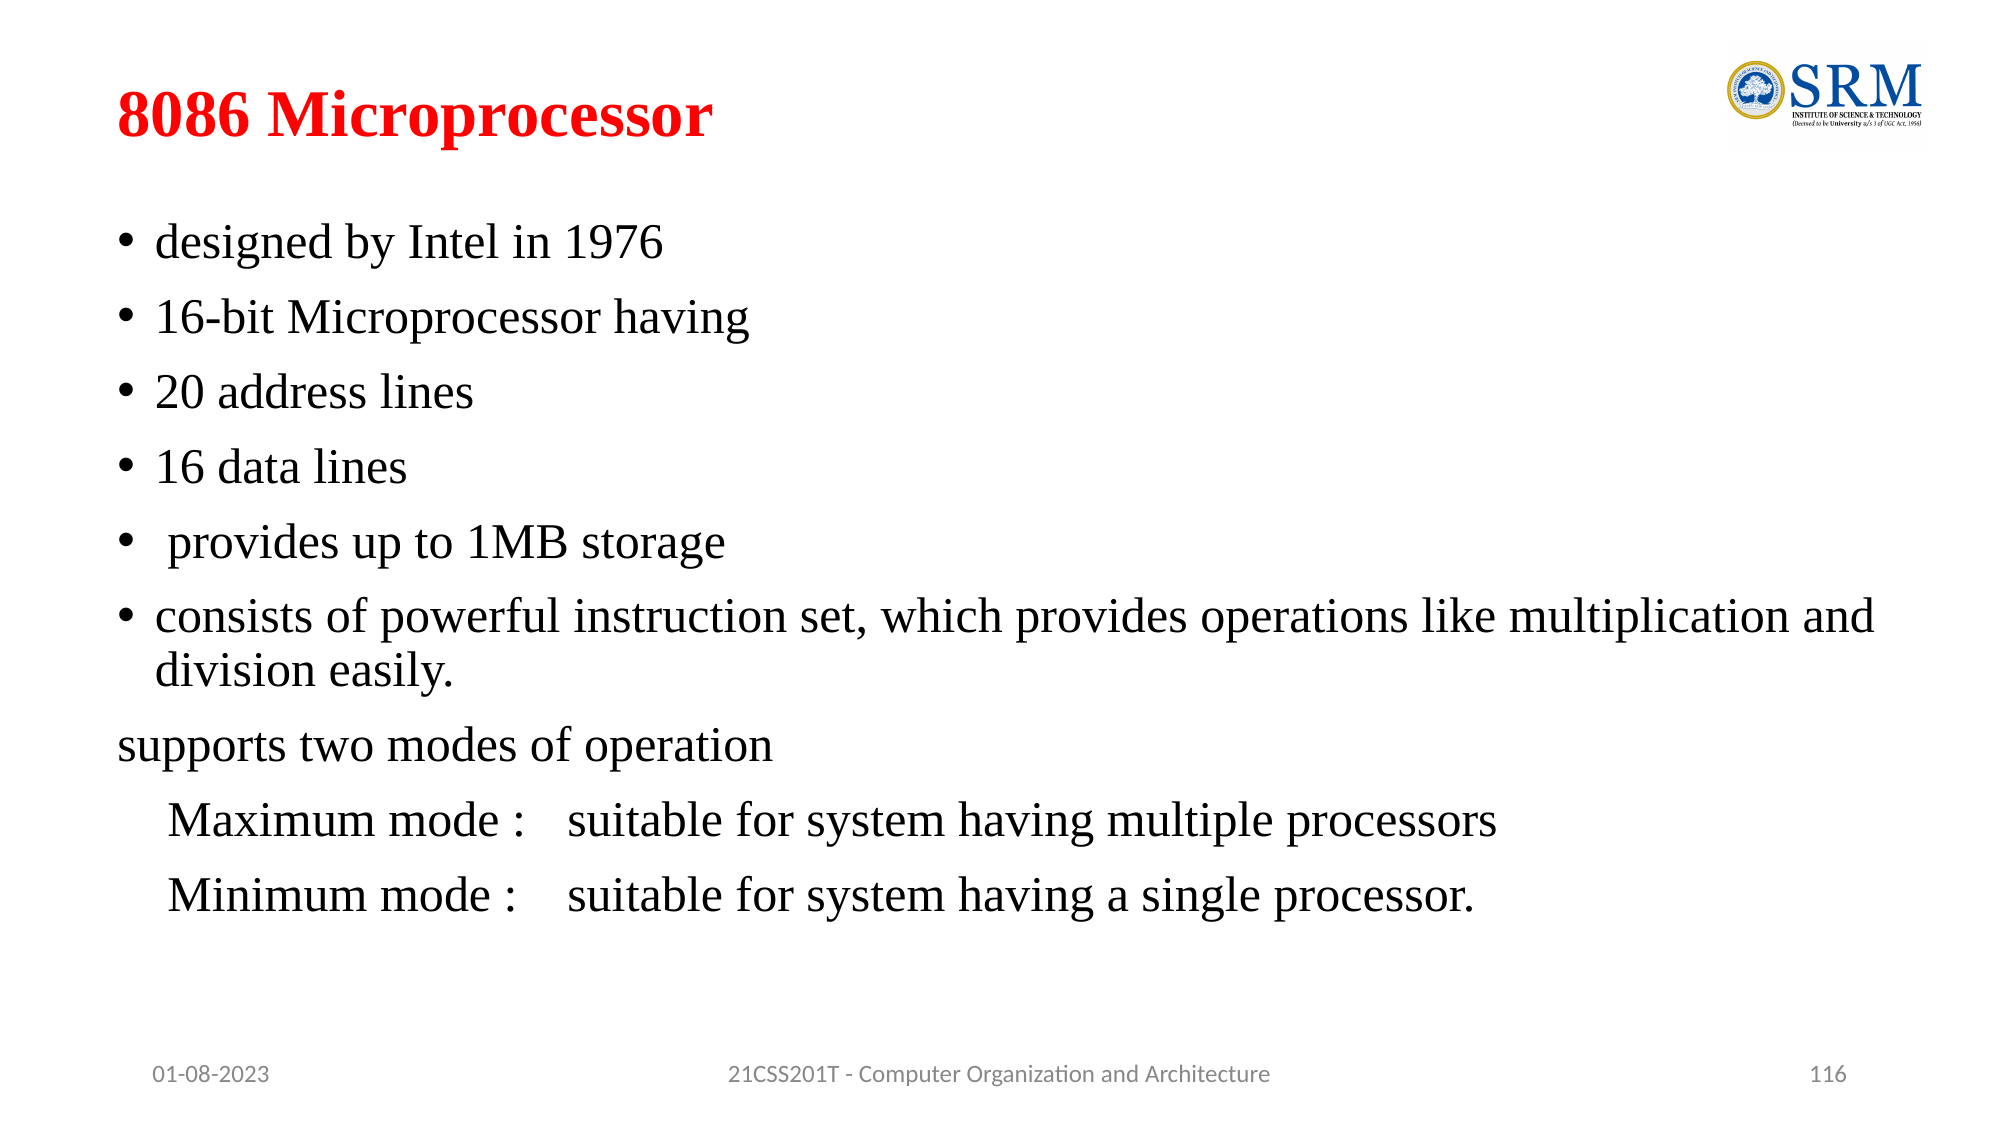

# 8086 Microprocessor
designed by Intel in 1976
16-bit Microprocessor having
20 address lines
16 data lines
 provides up to 1MB storage
consists of powerful instruction set, which provides operations like multiplication and division easily.
supports two modes of operation
    Maximum mode : 	suitable for system having multiple processors
    Minimum mode : 	suitable for system having a single processor.

01-08-2023
21CSS201T - Computer Organization and Architecture
116